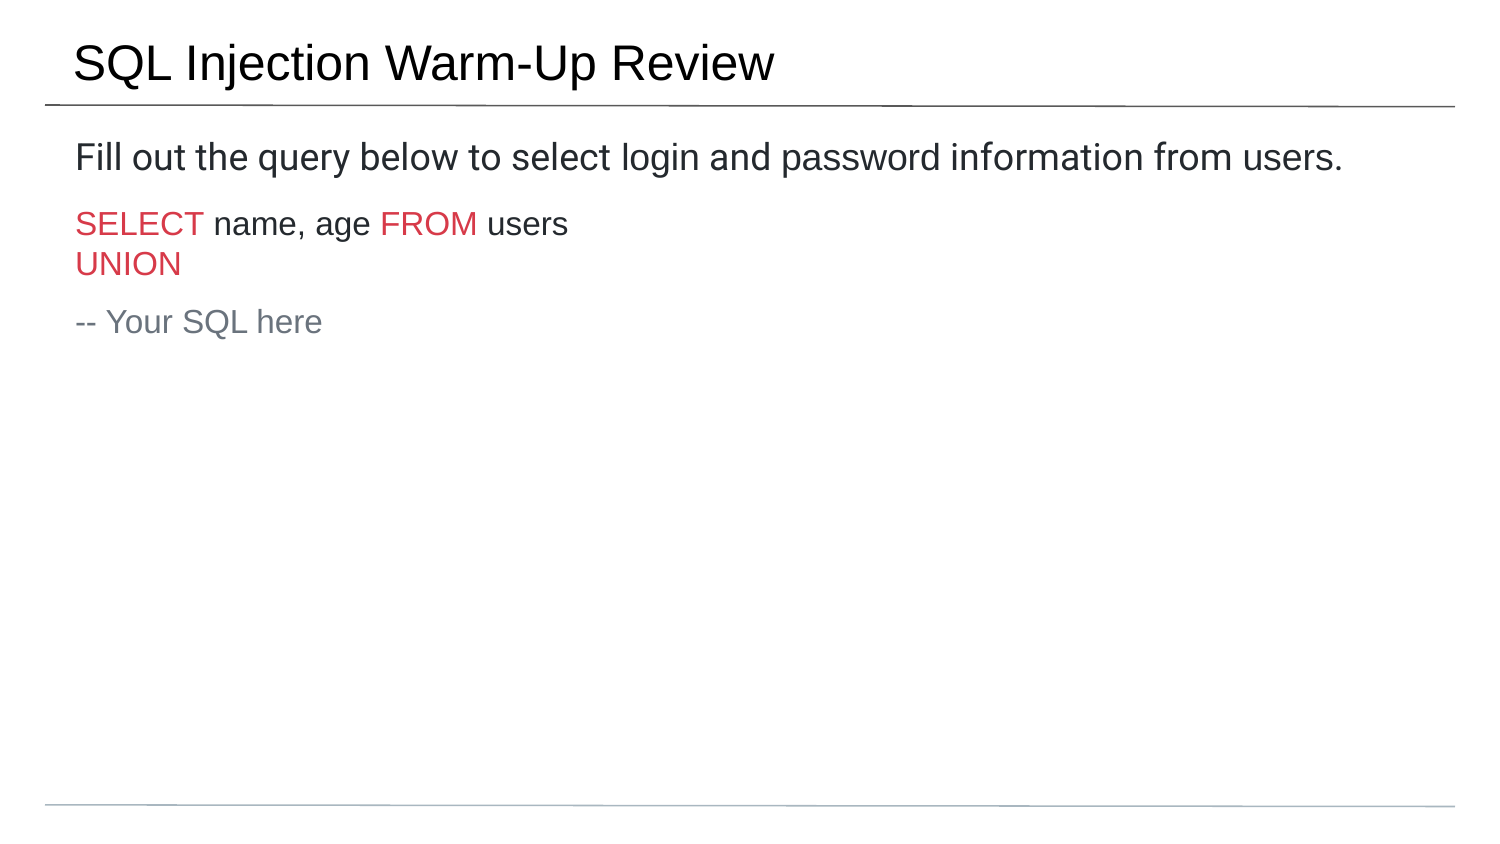

# SQL Injection Warm-Up Review
Fill out the query below to select login and password information from users.
SELECT name, age FROM users
UNION
-- Your SQL here